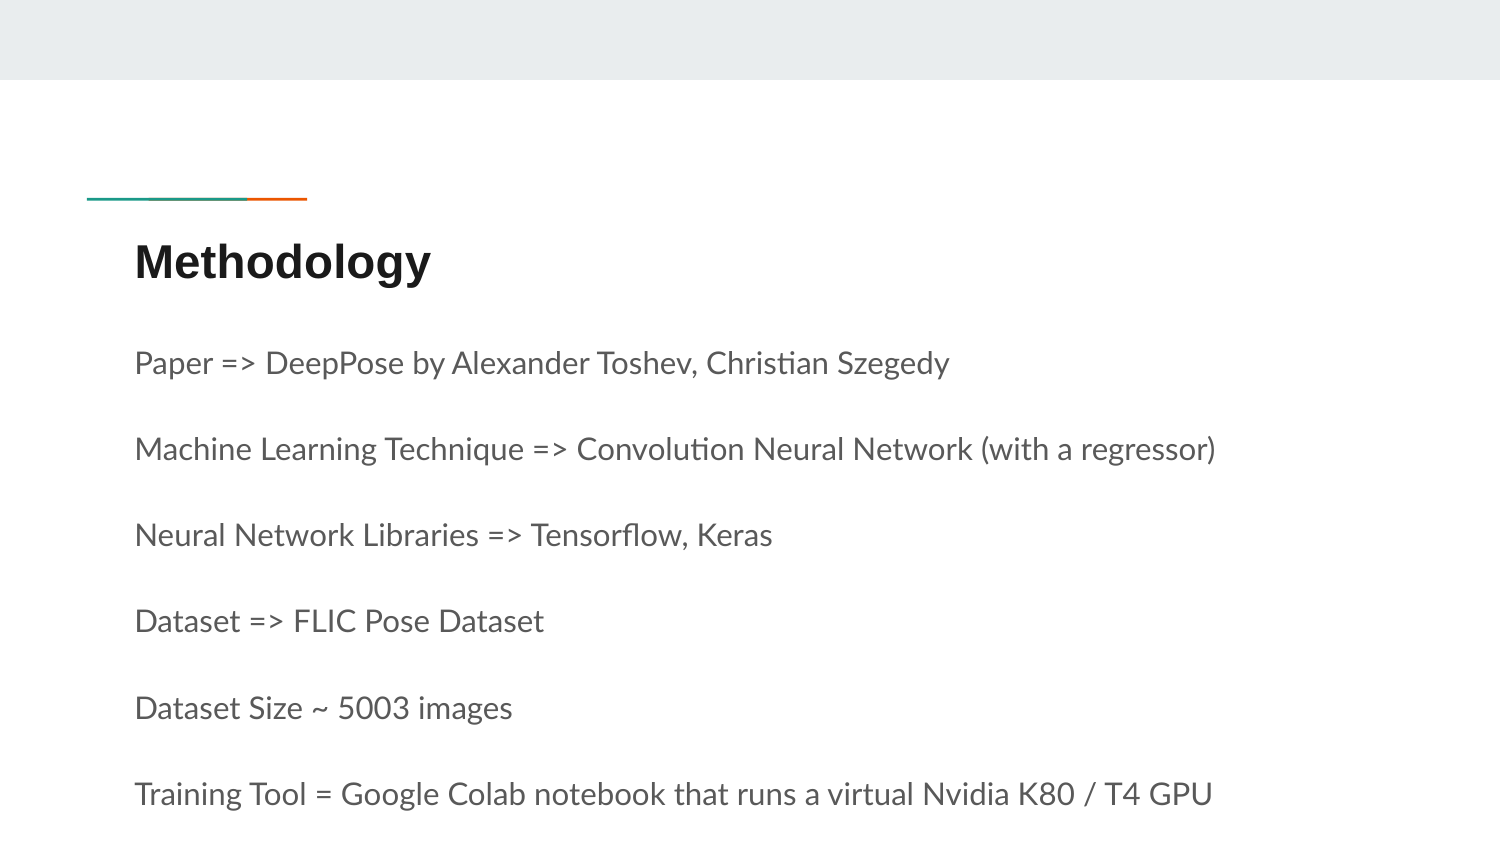

# Methodology
Paper => DeepPose by Alexander Toshev, Christian Szegedy

Machine Learning Technique => Convolution Neural Network (with a regressor)

Neural Network Libraries => Tensorflow, Keras

Dataset => FLIC Pose Dataset

Dataset Size ~ 5003 images

Training Tool = Google Colab notebook that runs a virtual Nvidia K80 / T4 GPU